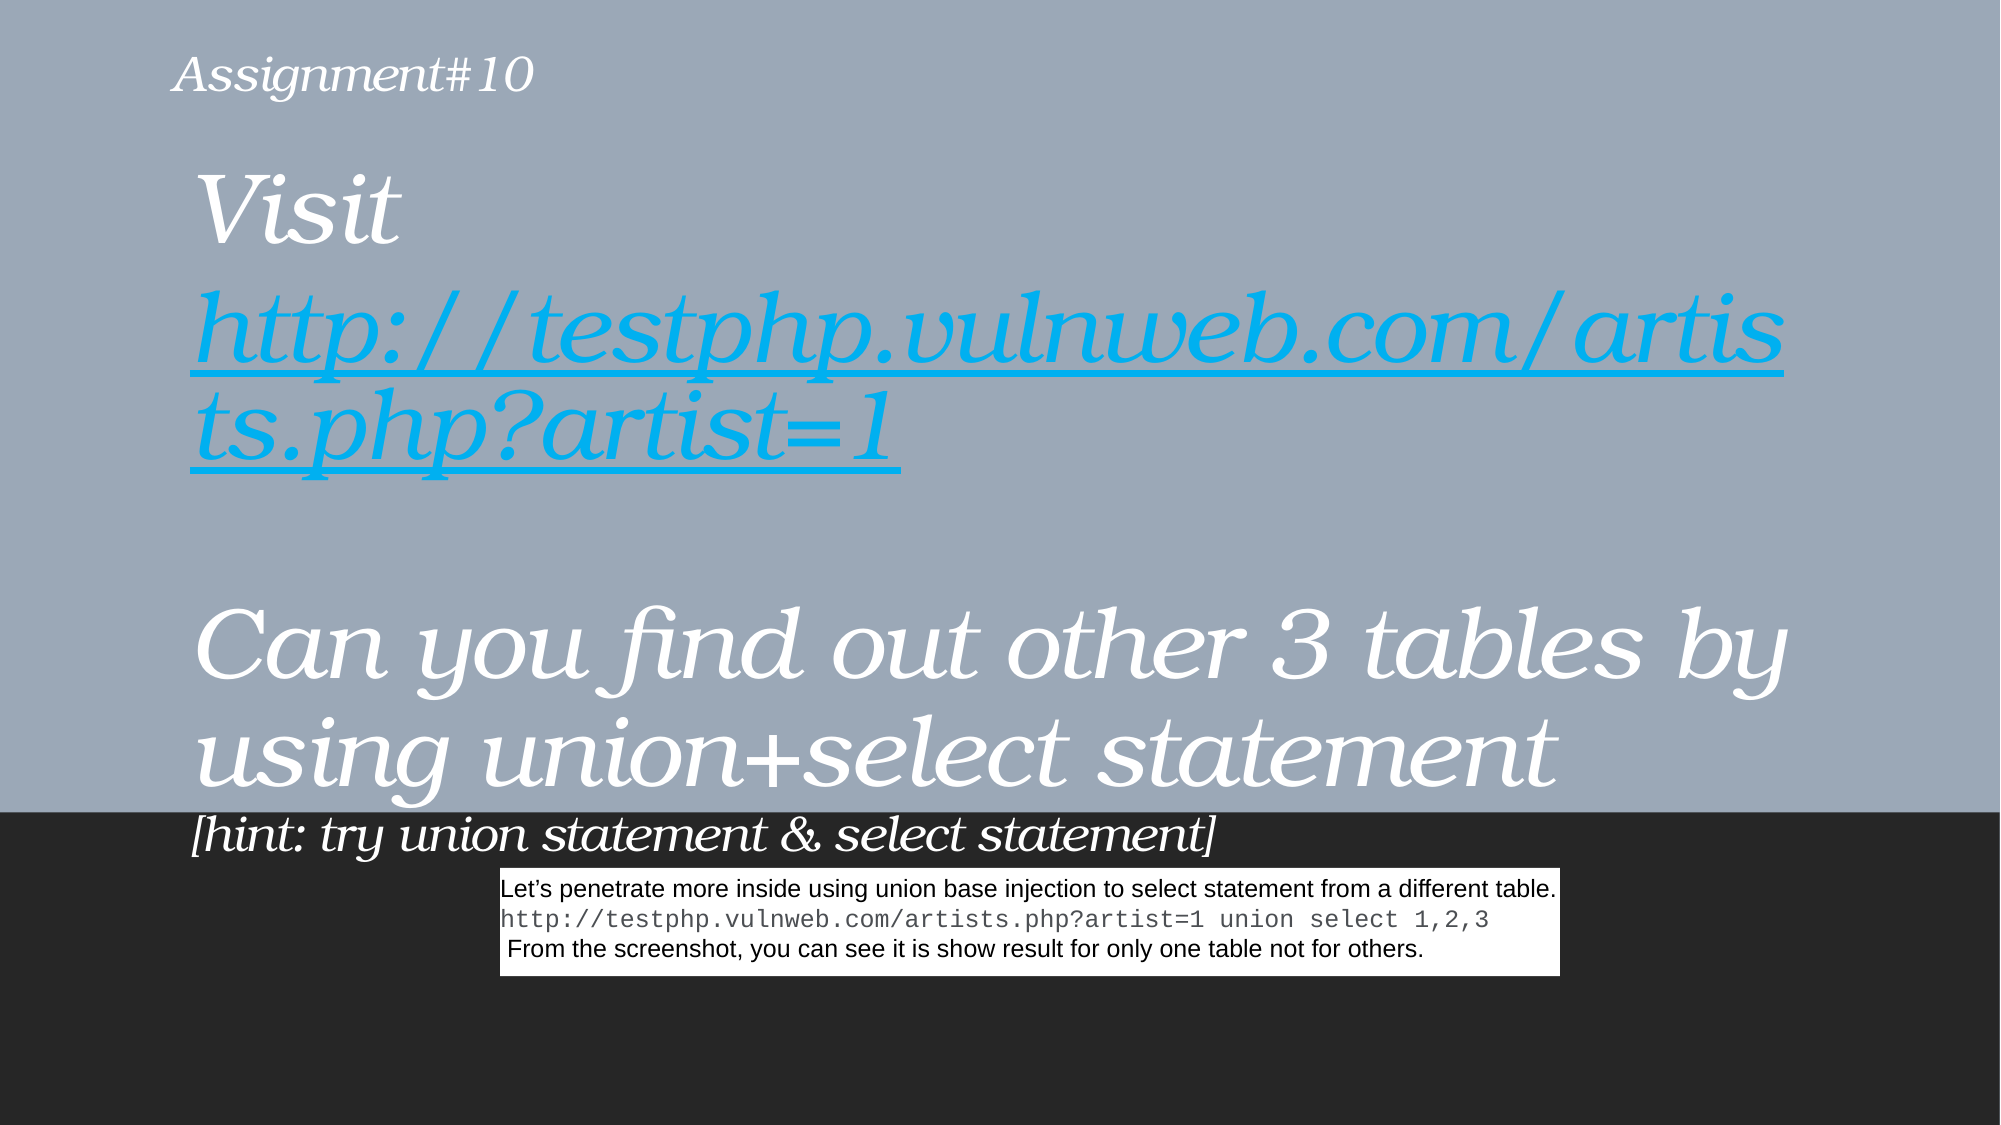

# Assignment#10
Visit http://testphp.vulnweb.com/artists.php?artist=1
Can you find out other 3 tables by using union+select statement
[hint: try union statement & select statement]

Let’s penetrate more inside using union base injection to select statement from a different table.
http://testphp.vulnweb.com/artists.php?artist=1 union select 1,2,3
 From the screenshot, you can see it is show result for only one table not for others.